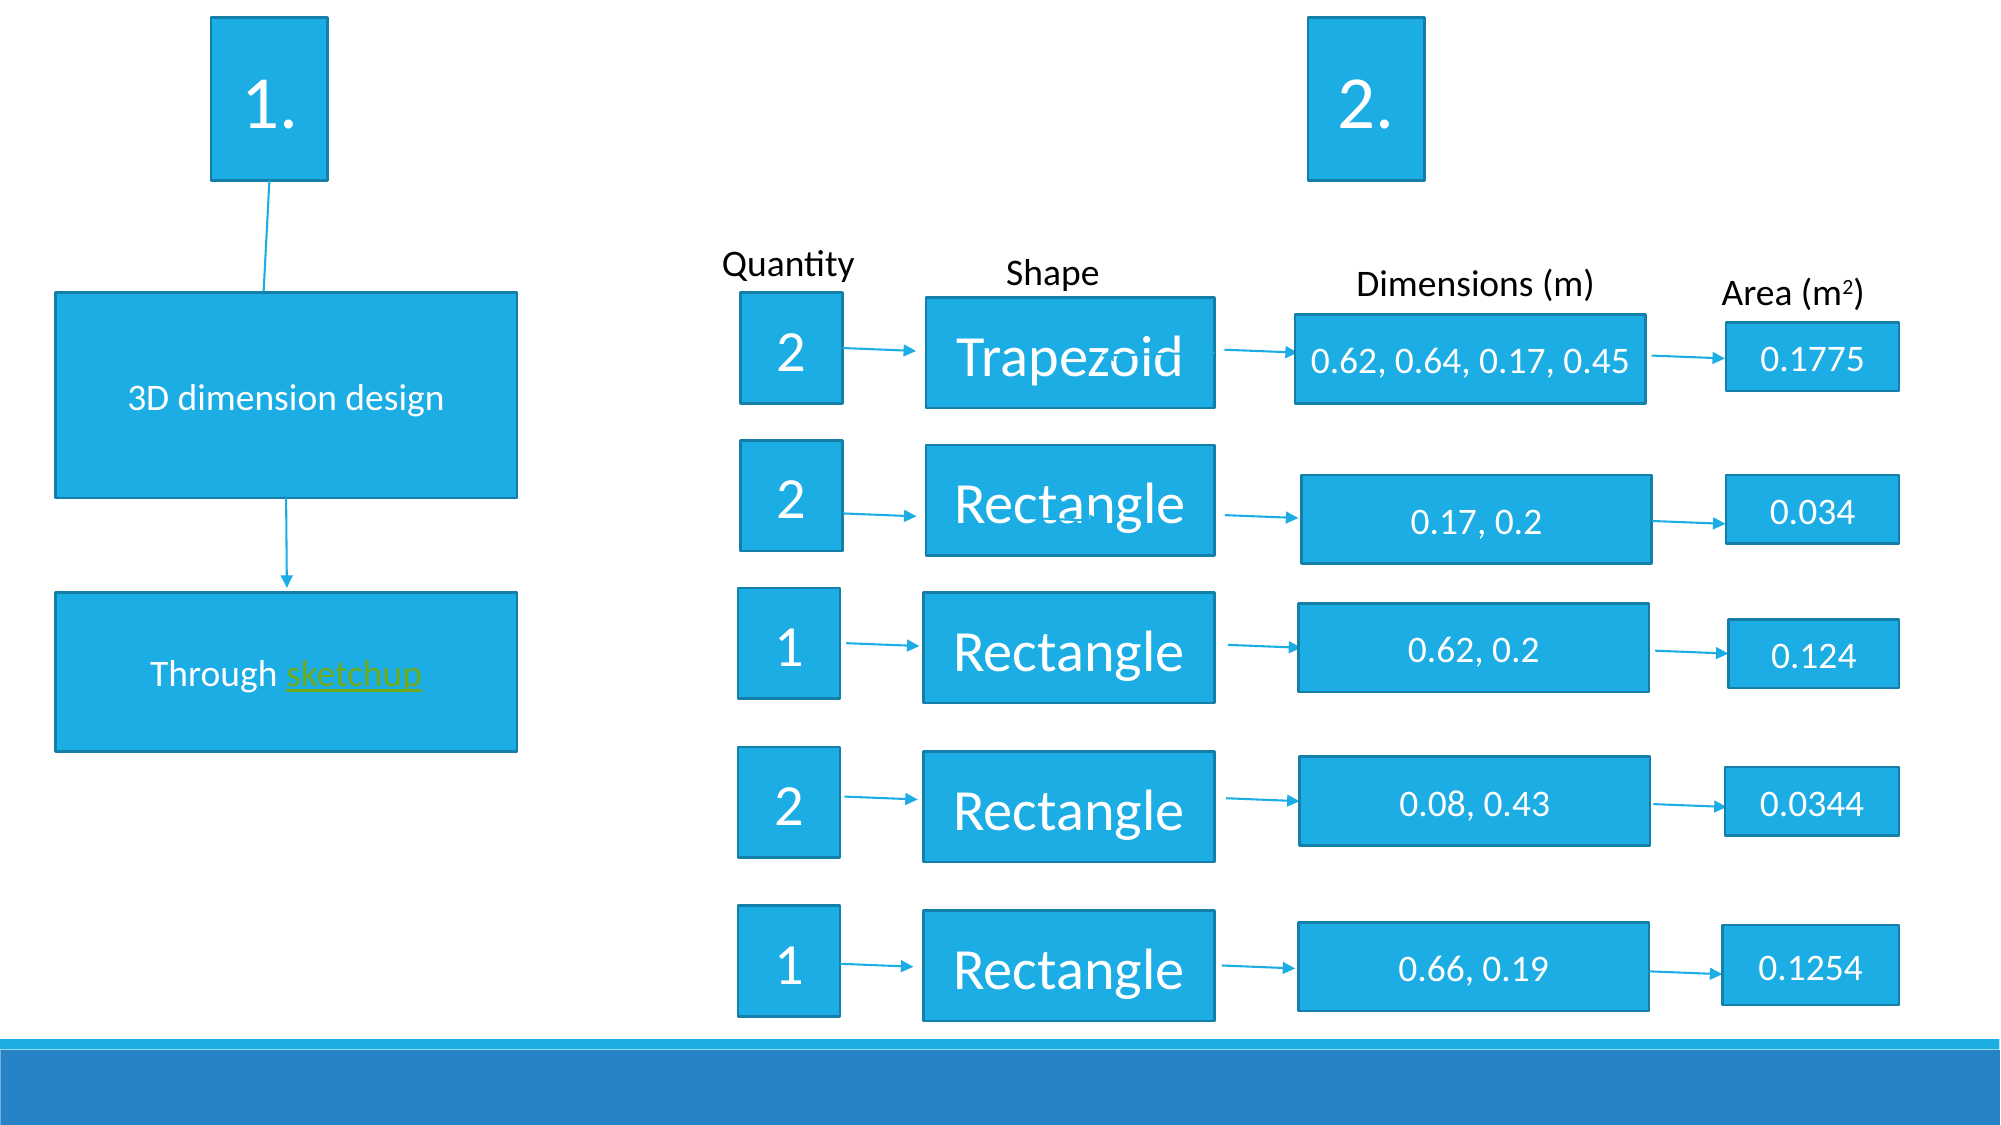

1.
2.
Quantity
Shape
Dimensions (m)
Area (m2)
3D dimension design
2
Trapezoid
0.62, 0.64, 0.17, 0.45
0.1775
2
Rectangle
0.17, 0.2
0.034
1
Through sketchup
Rectangle
0.62, 0.2
0.124
2
Rectangle
0.08, 0.43
0.0344
1
Rectangle
0.66, 0.19
0.1254